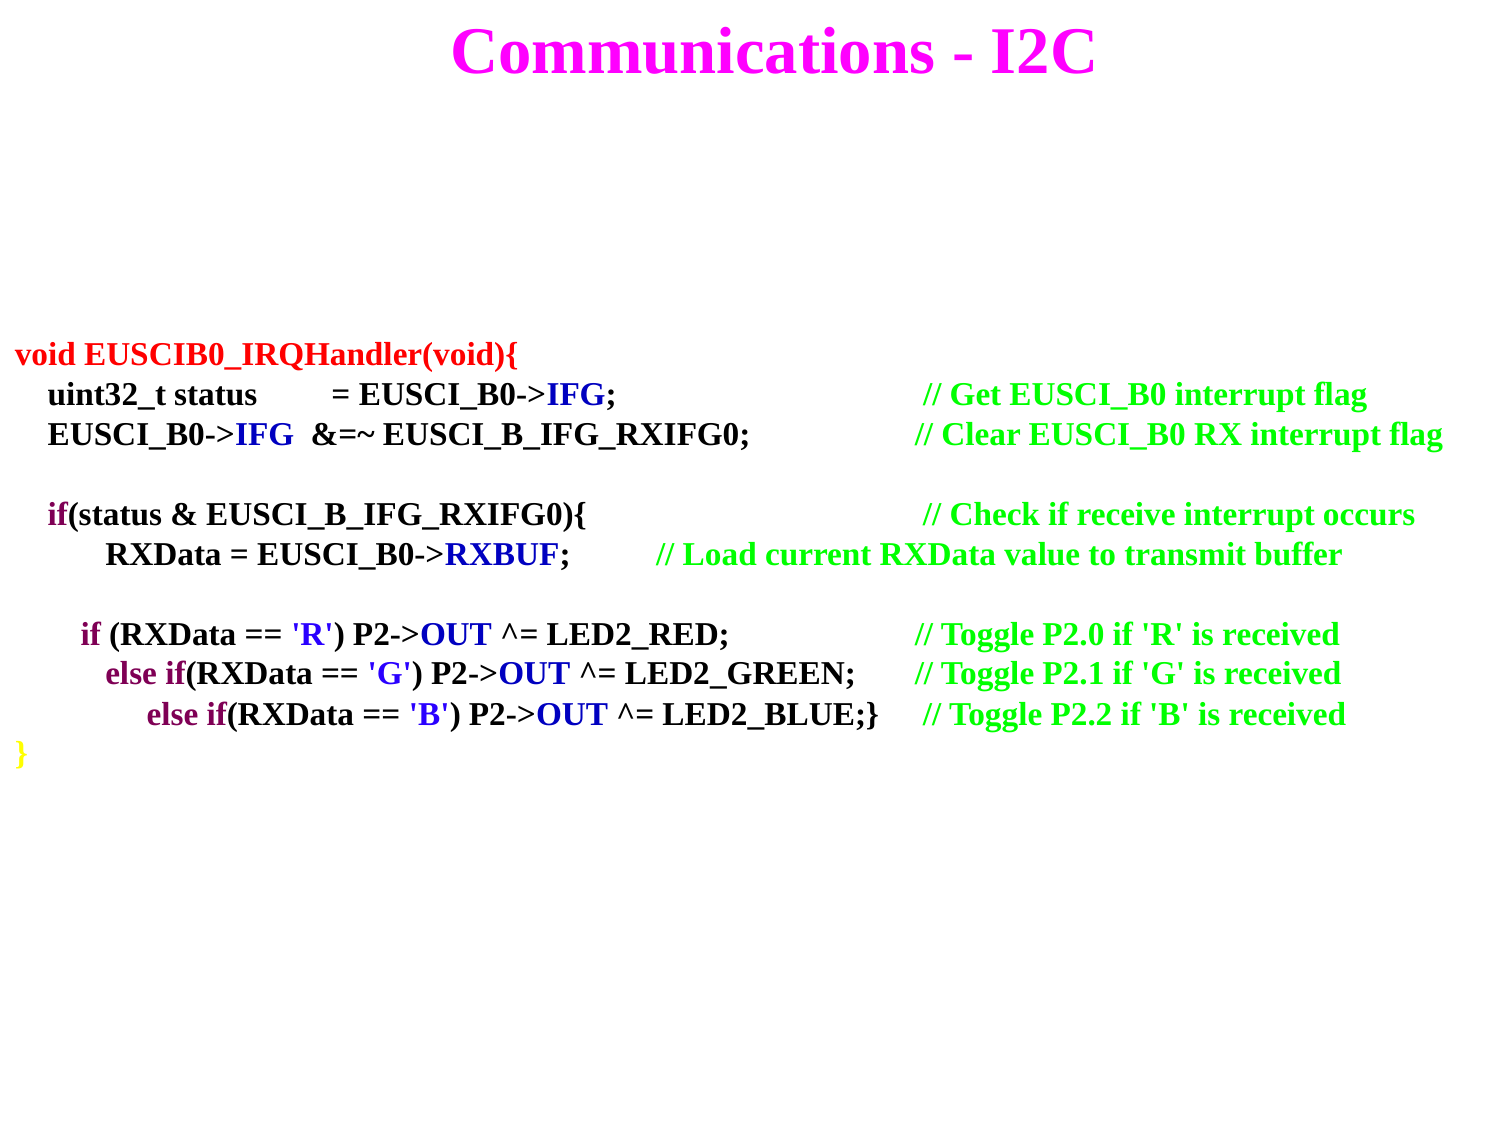

Communications - I2C
void EUSCIB0_IRQHandler(void){
    uint32_t status         = EUSCI_B0->IFG;		 // Get EUSCI_B0 interrupt flag
    EUSCI_B0->IFG  &=~ EUSCI_B_IFG_RXIFG0; 		// Clear EUSCI_B0 RX interrupt flag

    if(status & EUSCI_B_IFG_RXIFG0){			 // Check if receive interrupt occurs
           RXData = EUSCI_B0->RXBUF; 	     // Load current RXData value to transmit buffer

        if (RXData == 'R') P2->OUT ^= LED2_RED; 		// Toggle P2.0 if 'R' is received
           else if(RXData == 'G') P2->OUT ^= LED2_GREEN; 	// Toggle P2.1 if 'G' is received
                else if(RXData == 'B') P2->OUT ^= LED2_BLUE;}	 // Toggle P2.2 if 'B' is received
}